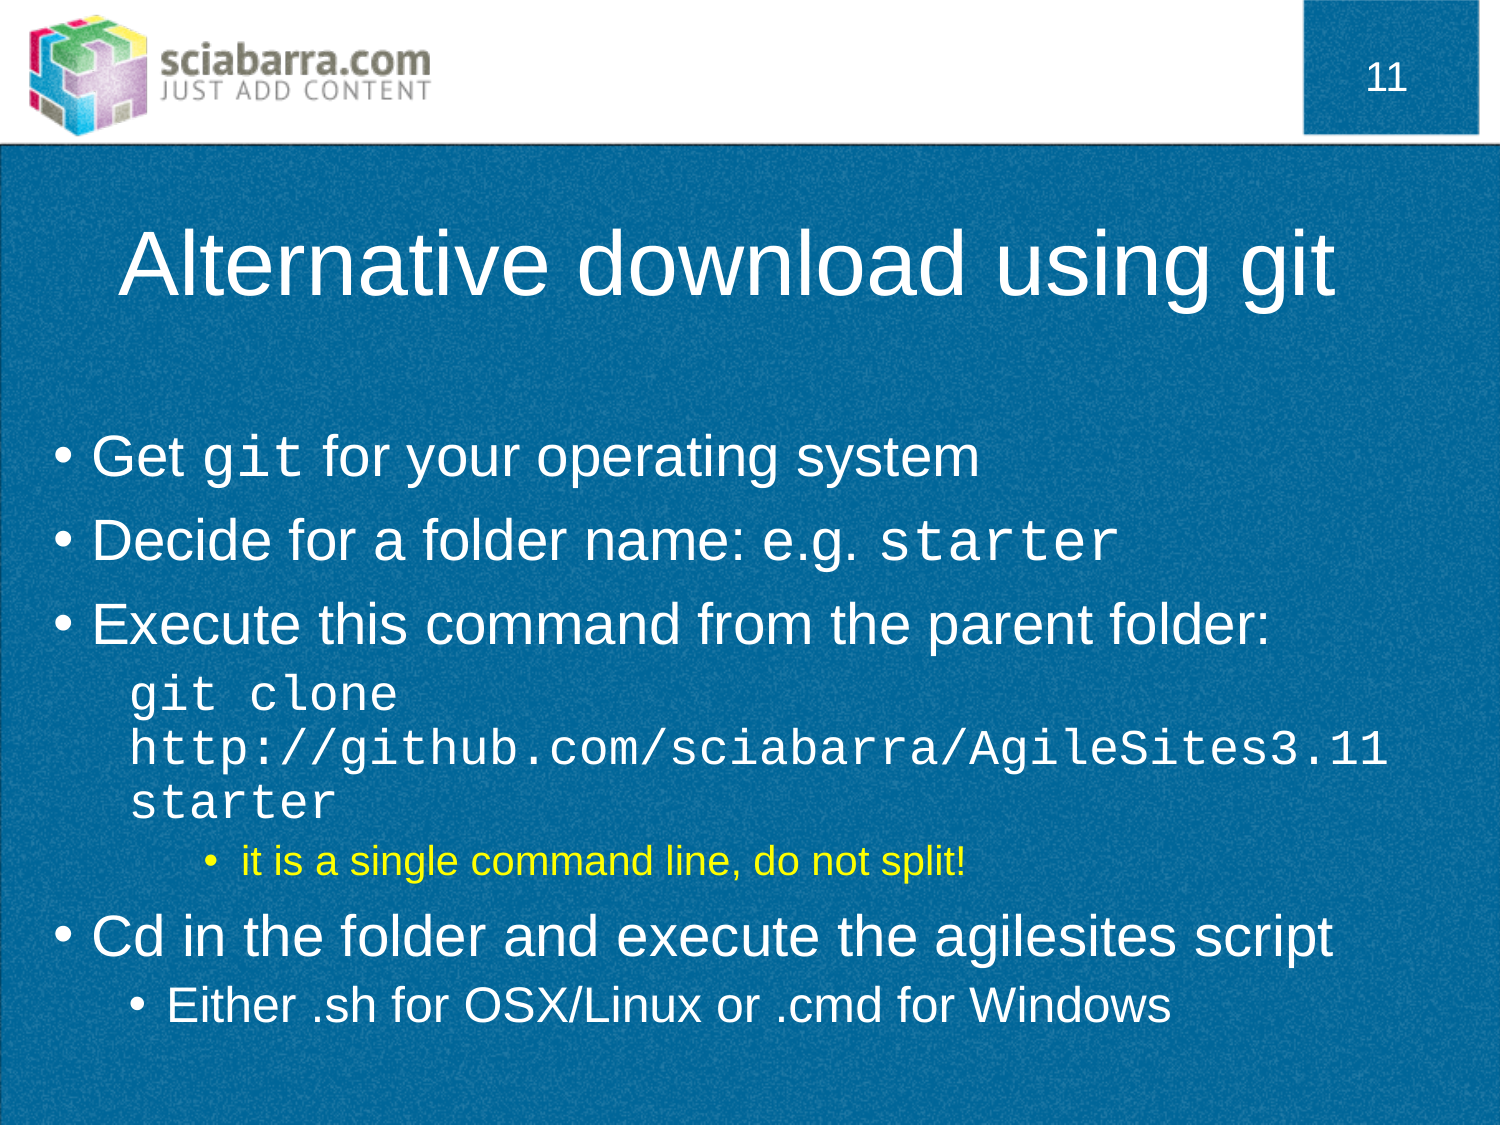

11
# Alternative download using git
Get git for your operating system
Decide for a folder name: e.g. starter
Execute this command from the parent folder:
git clone
http://github.com/sciabarra/AgileSites3.11
starter
it is a single command line, do not split!
Cd in the folder and execute the agilesites script
Either .sh for OSX/Linux or .cmd for Windows